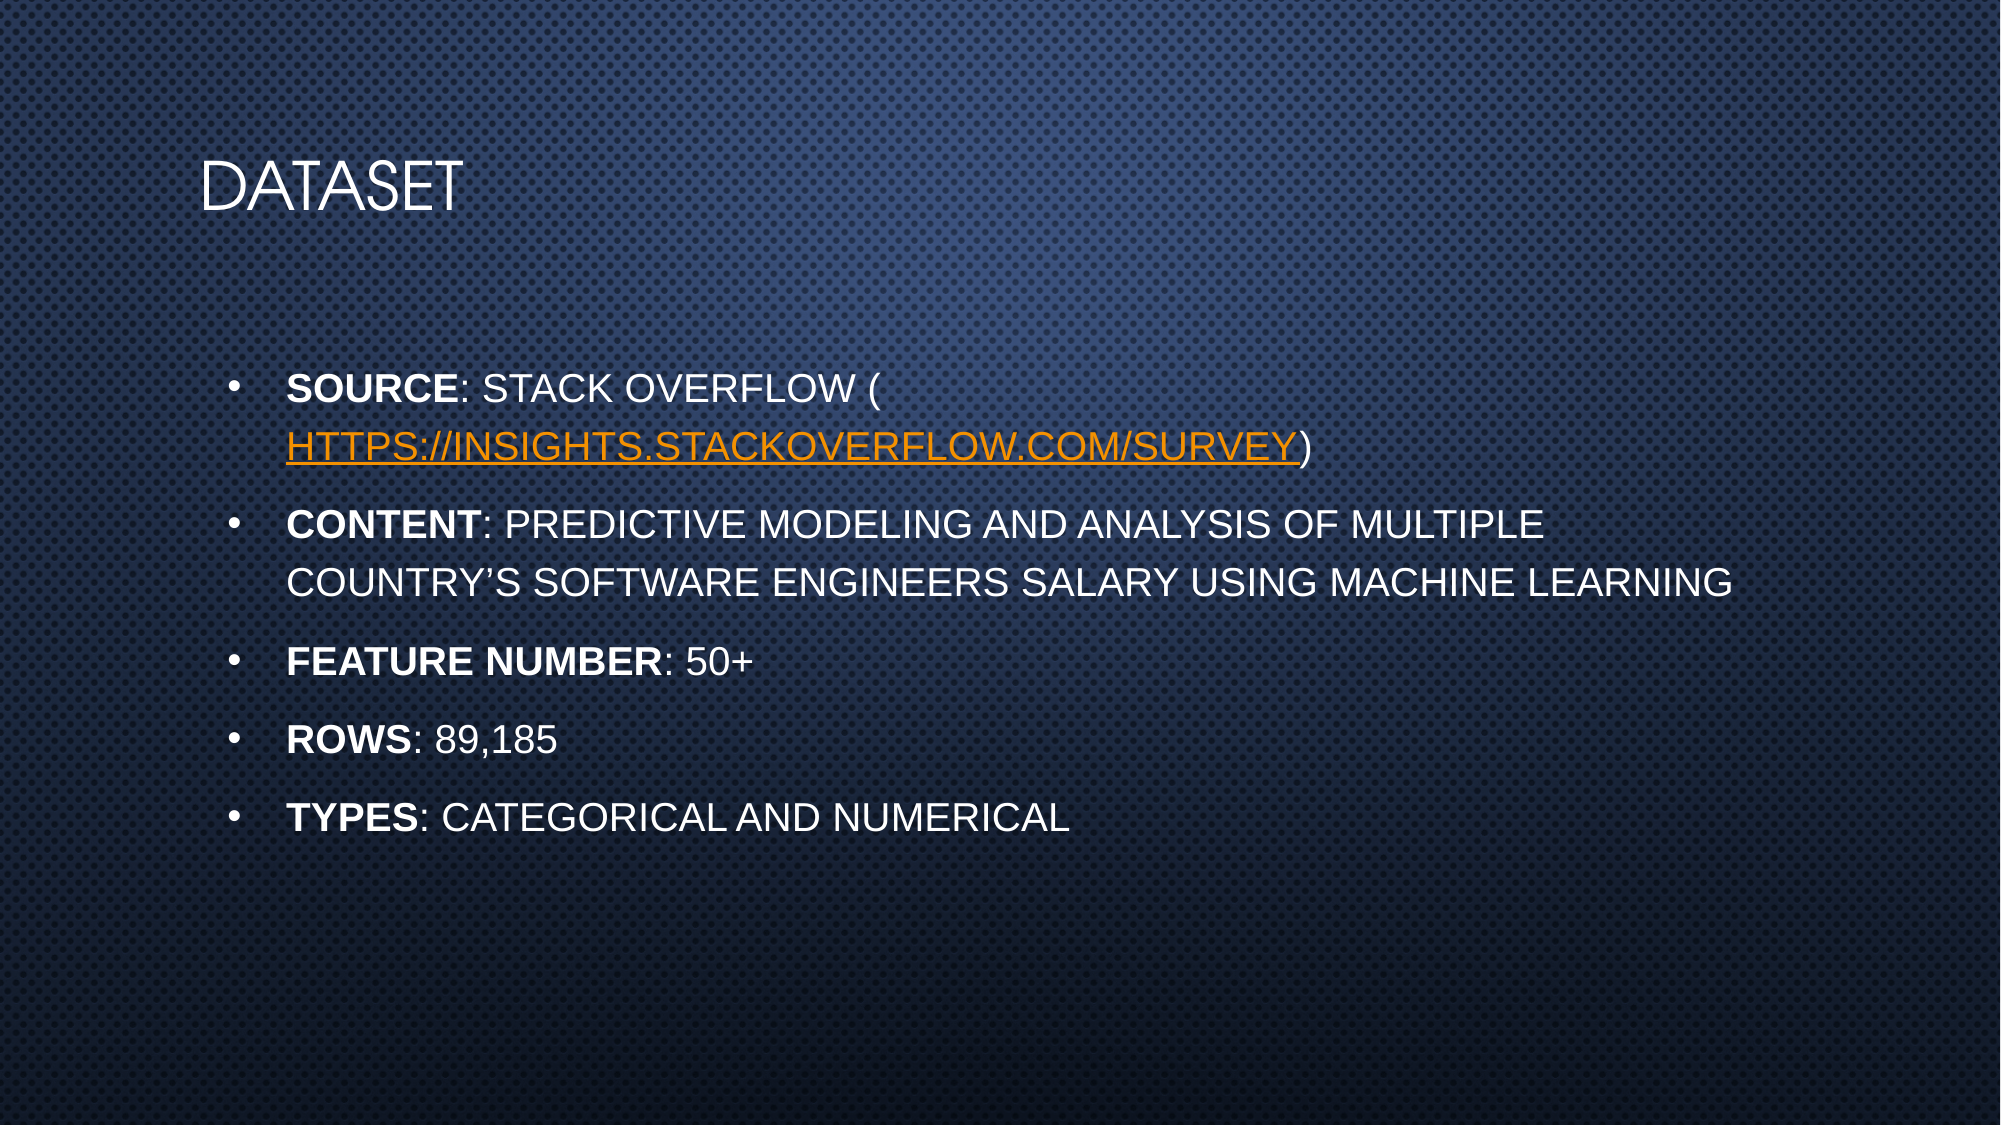

# Dataset
Source: Stack Overflow (https://insights.stackoverflow.com/survey)
Content: Predictive Modeling And Analysis Of Multiple Country’s Software Engineers Salary Using Machine Learning
Feature number: 50+
Rows: 89,185
Types: Categorical and Numerical